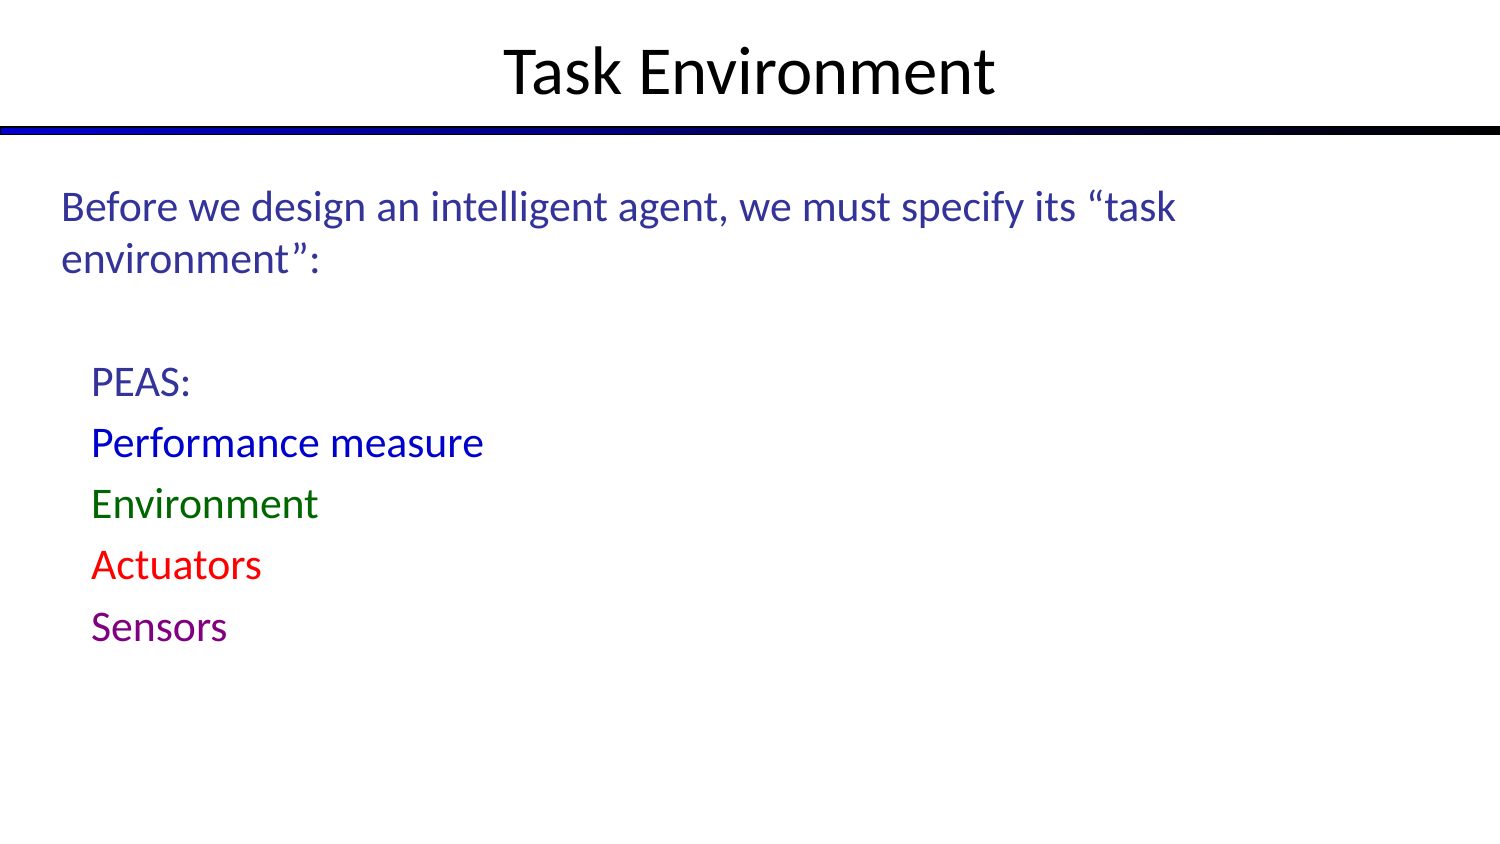

# Task Environment
Before we design an intelligent agent, we must specify its “task environment”:

   PEAS:
   Performance measure
   Environment
   Actuators
   Sensors